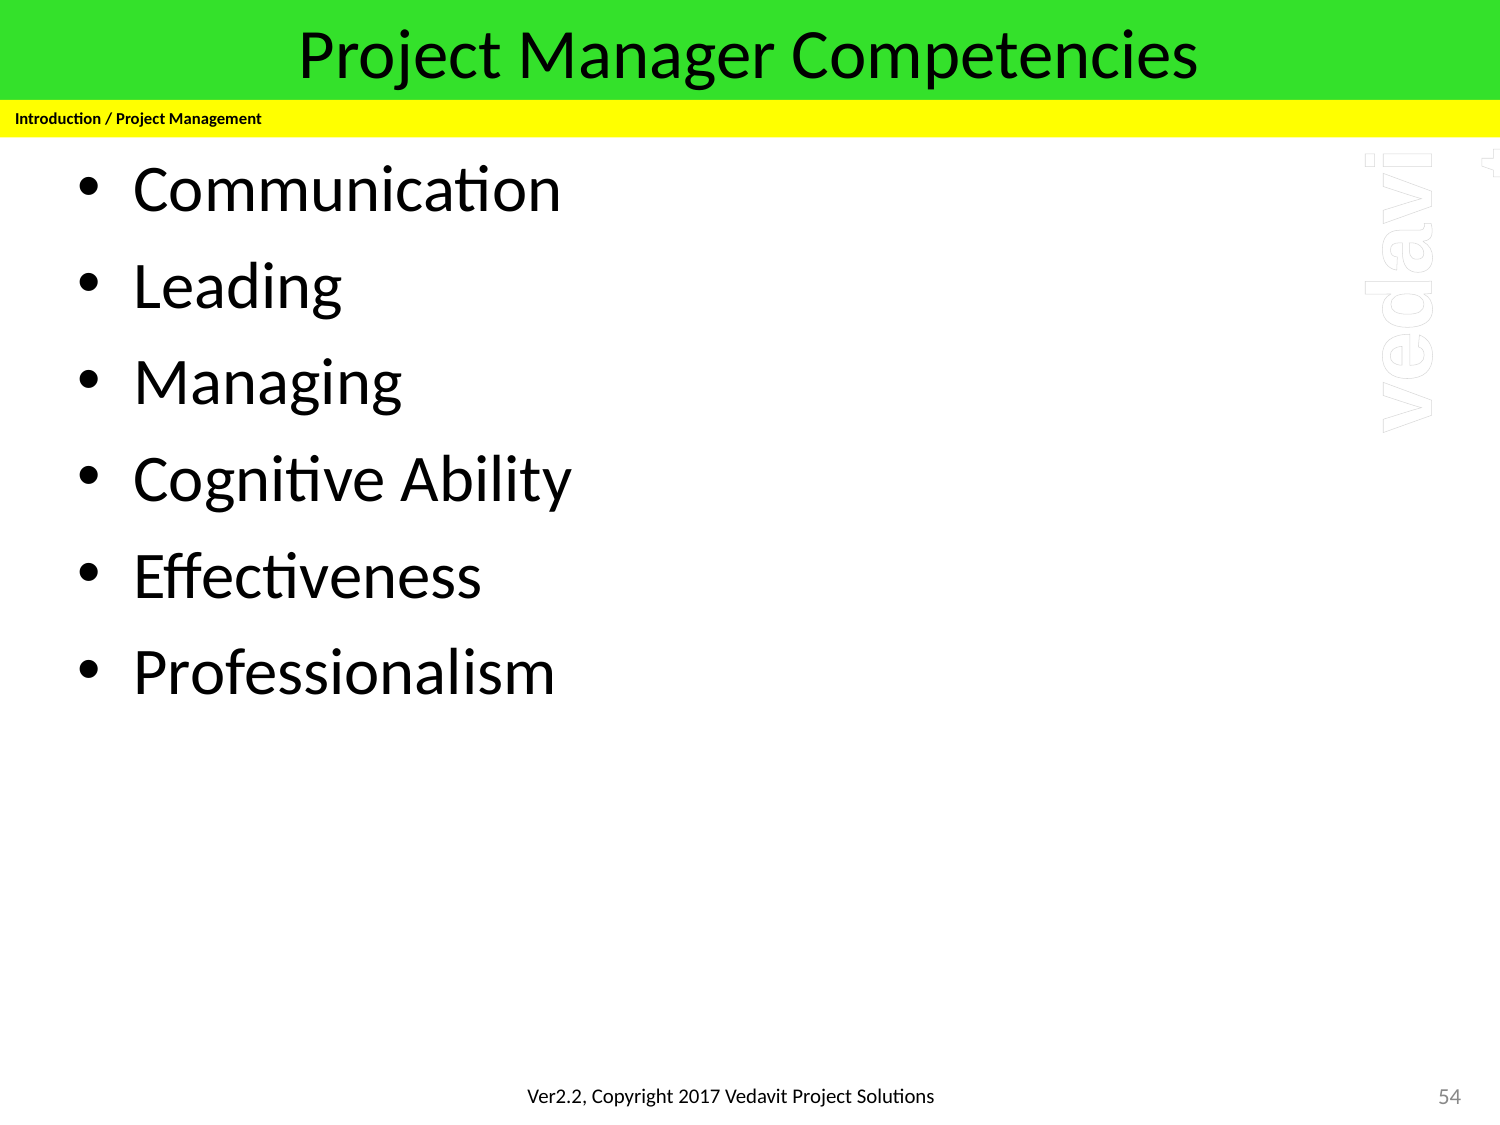

Personal Competence
# Project Manager Competencies
Introduction / Project Management

Communication
Leading
Managing
Cognitive Ability
Effectiveness
Professionalism

54